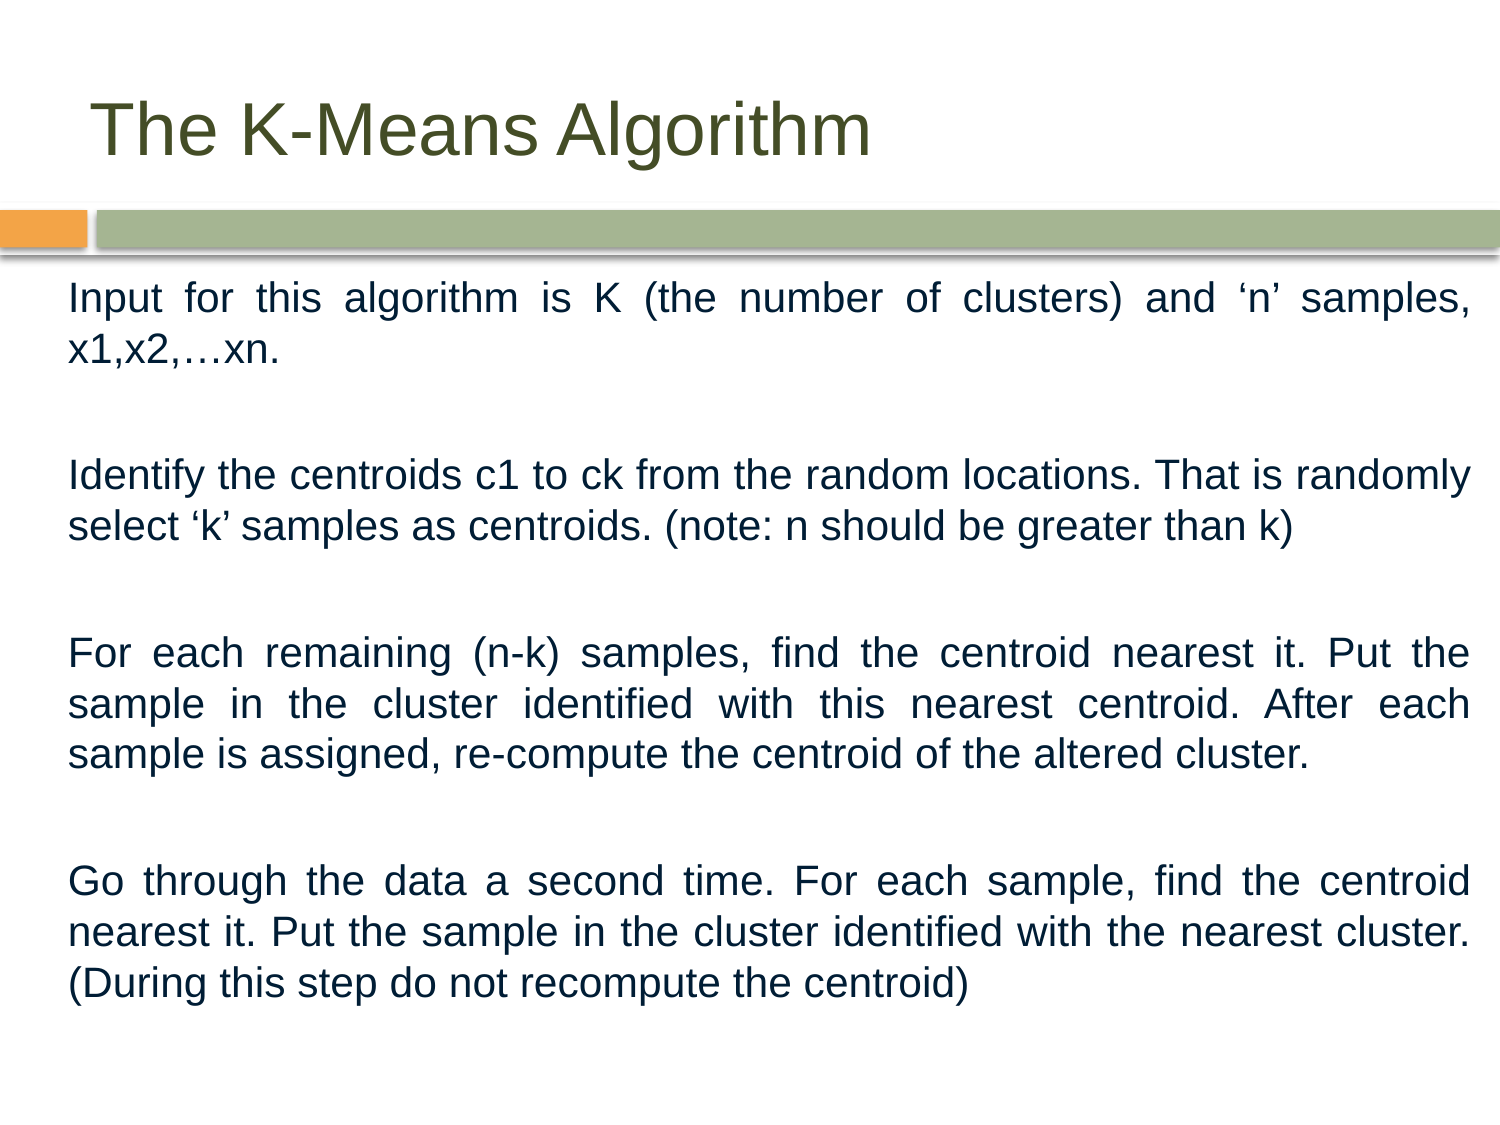

# The K-Means Algorithm
Input for this algorithm is K (the number of clusters) and ‘n’ samples, x1,x2,…xn.

Identify the centroids c1 to ck from the random locations. That is randomly select ‘k’ samples as centroids. (note: n should be greater than k)

For each remaining (n-k) samples, find the centroid nearest it. Put the sample in the cluster identified with this nearest centroid. After each sample is assigned, re-compute the centroid of the altered cluster.

Go through the data a second time. For each sample, find the centroid nearest it. Put the sample in the cluster identified with the nearest cluster. (During this step do not recompute the centroid)